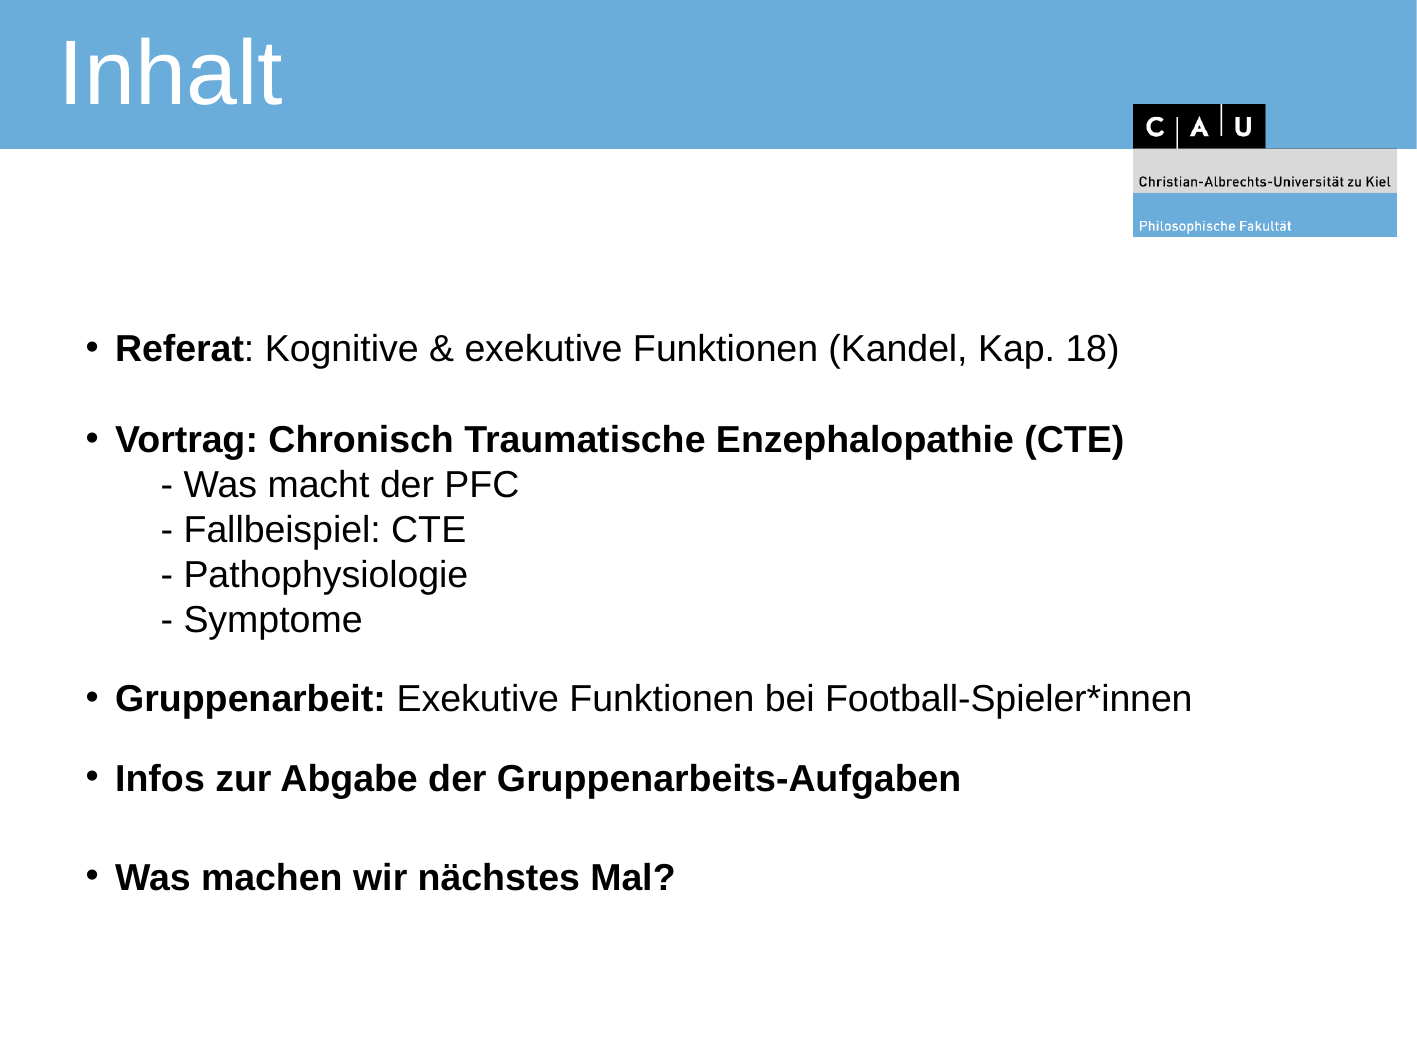

# Inhalt

Referat: Kognitive & exekutive Funktionen (Kandel, Kap. 18)

Vortrag: Chronisch Traumatische Enzephalopathie (CTE)
- Was macht der PFC
- Fallbeispiel: CTE
- Pathophysiologie
- Symptome

Gruppenarbeit: Exekutive Funktionen bei Football-Spieler*innen

Infos zur Abgabe der Gruppenarbeits-Aufgaben

Was machen wir nächstes Mal?